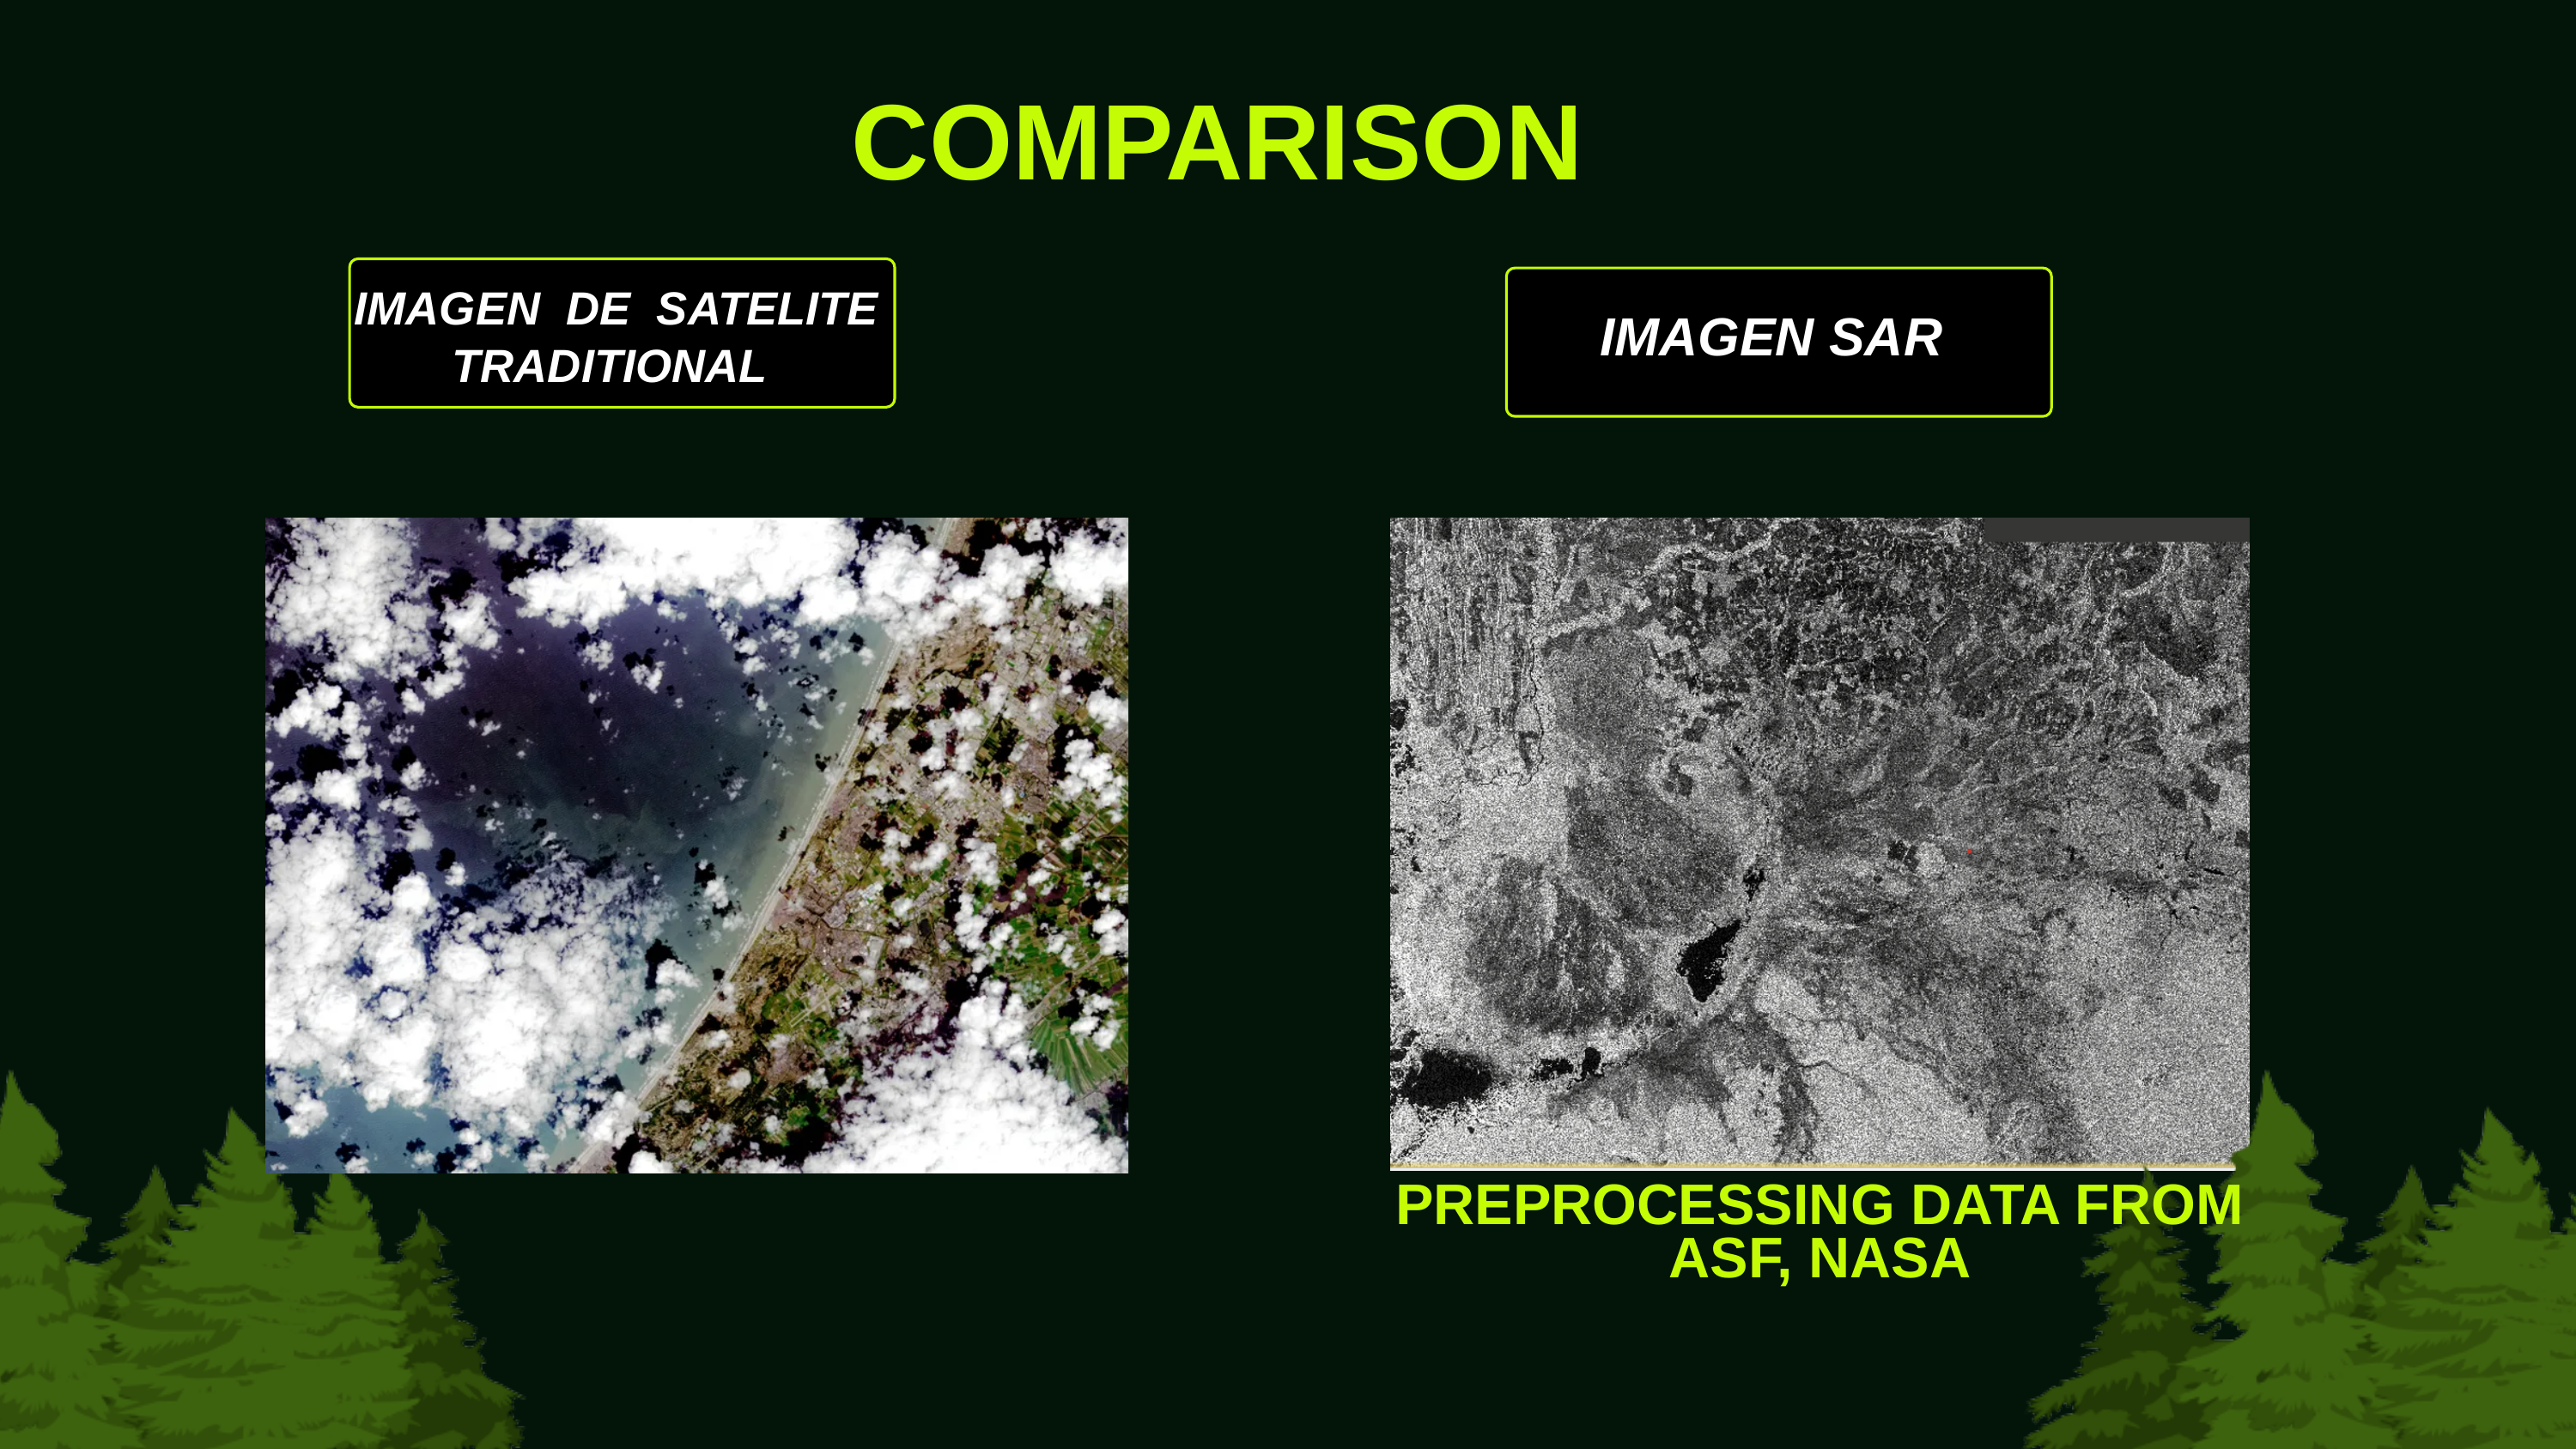

COMPARISON

 IMAGEN  DE  SATELITE TRADITIONAL
IMAGEN SAR

PREPROCESSING DATA FROM ASF, NASA